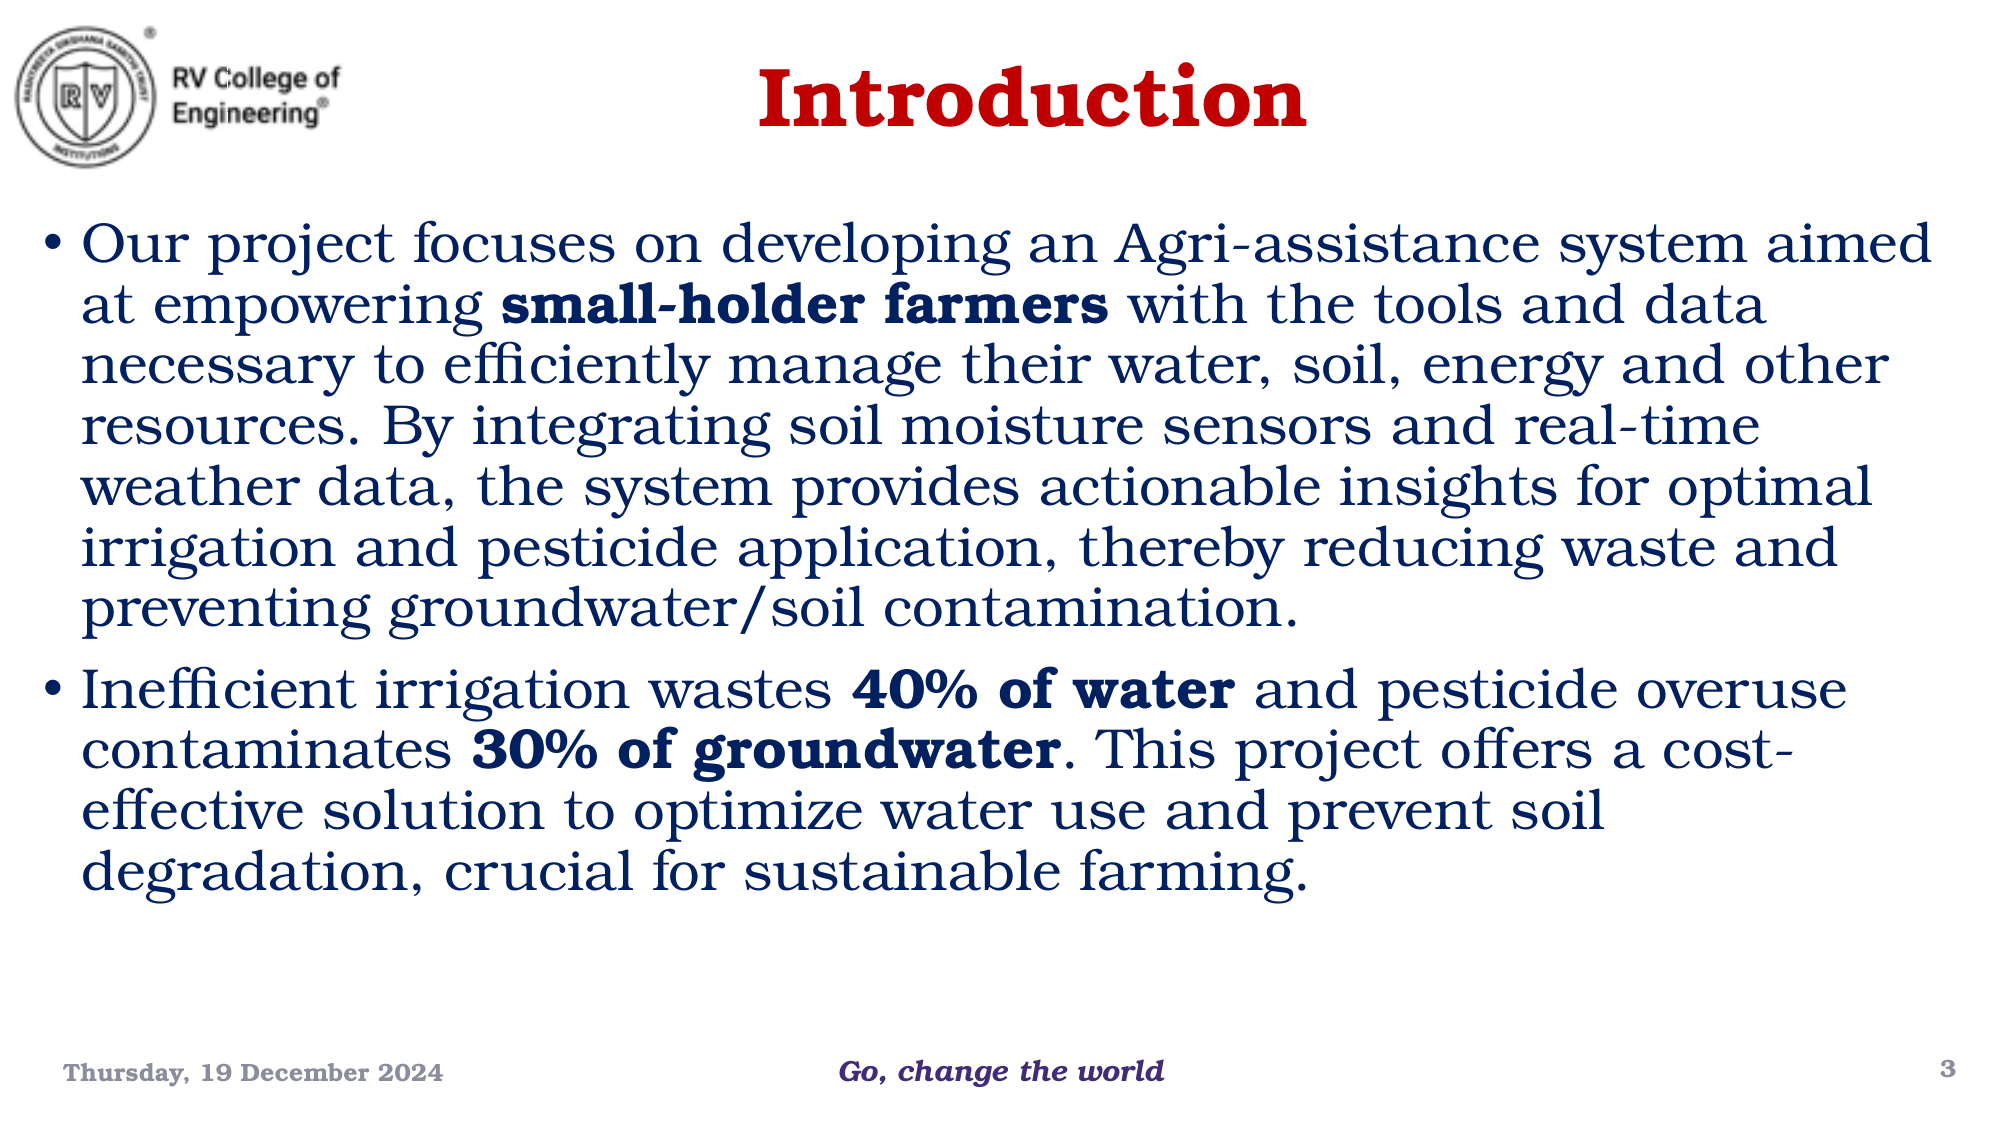

Introduction
Our project focuses on developing an Agri-assistance system aimed at empowering small-holder farmers with the tools and data necessary to efficiently manage their water, soil, energy and other resources. By integrating soil moisture sensors and real-time weather data, the system provides actionable insights for optimal irrigation and pesticide application, thereby reducing waste and preventing groundwater/soil contamination.
Inefficient irrigation wastes 40% of water and pesticide overuse contaminates 30% of groundwater. This project offers a cost-effective solution to optimize water use and prevent soil degradation, crucial for sustainable farming.
Thursday, 19 December 2024
 3